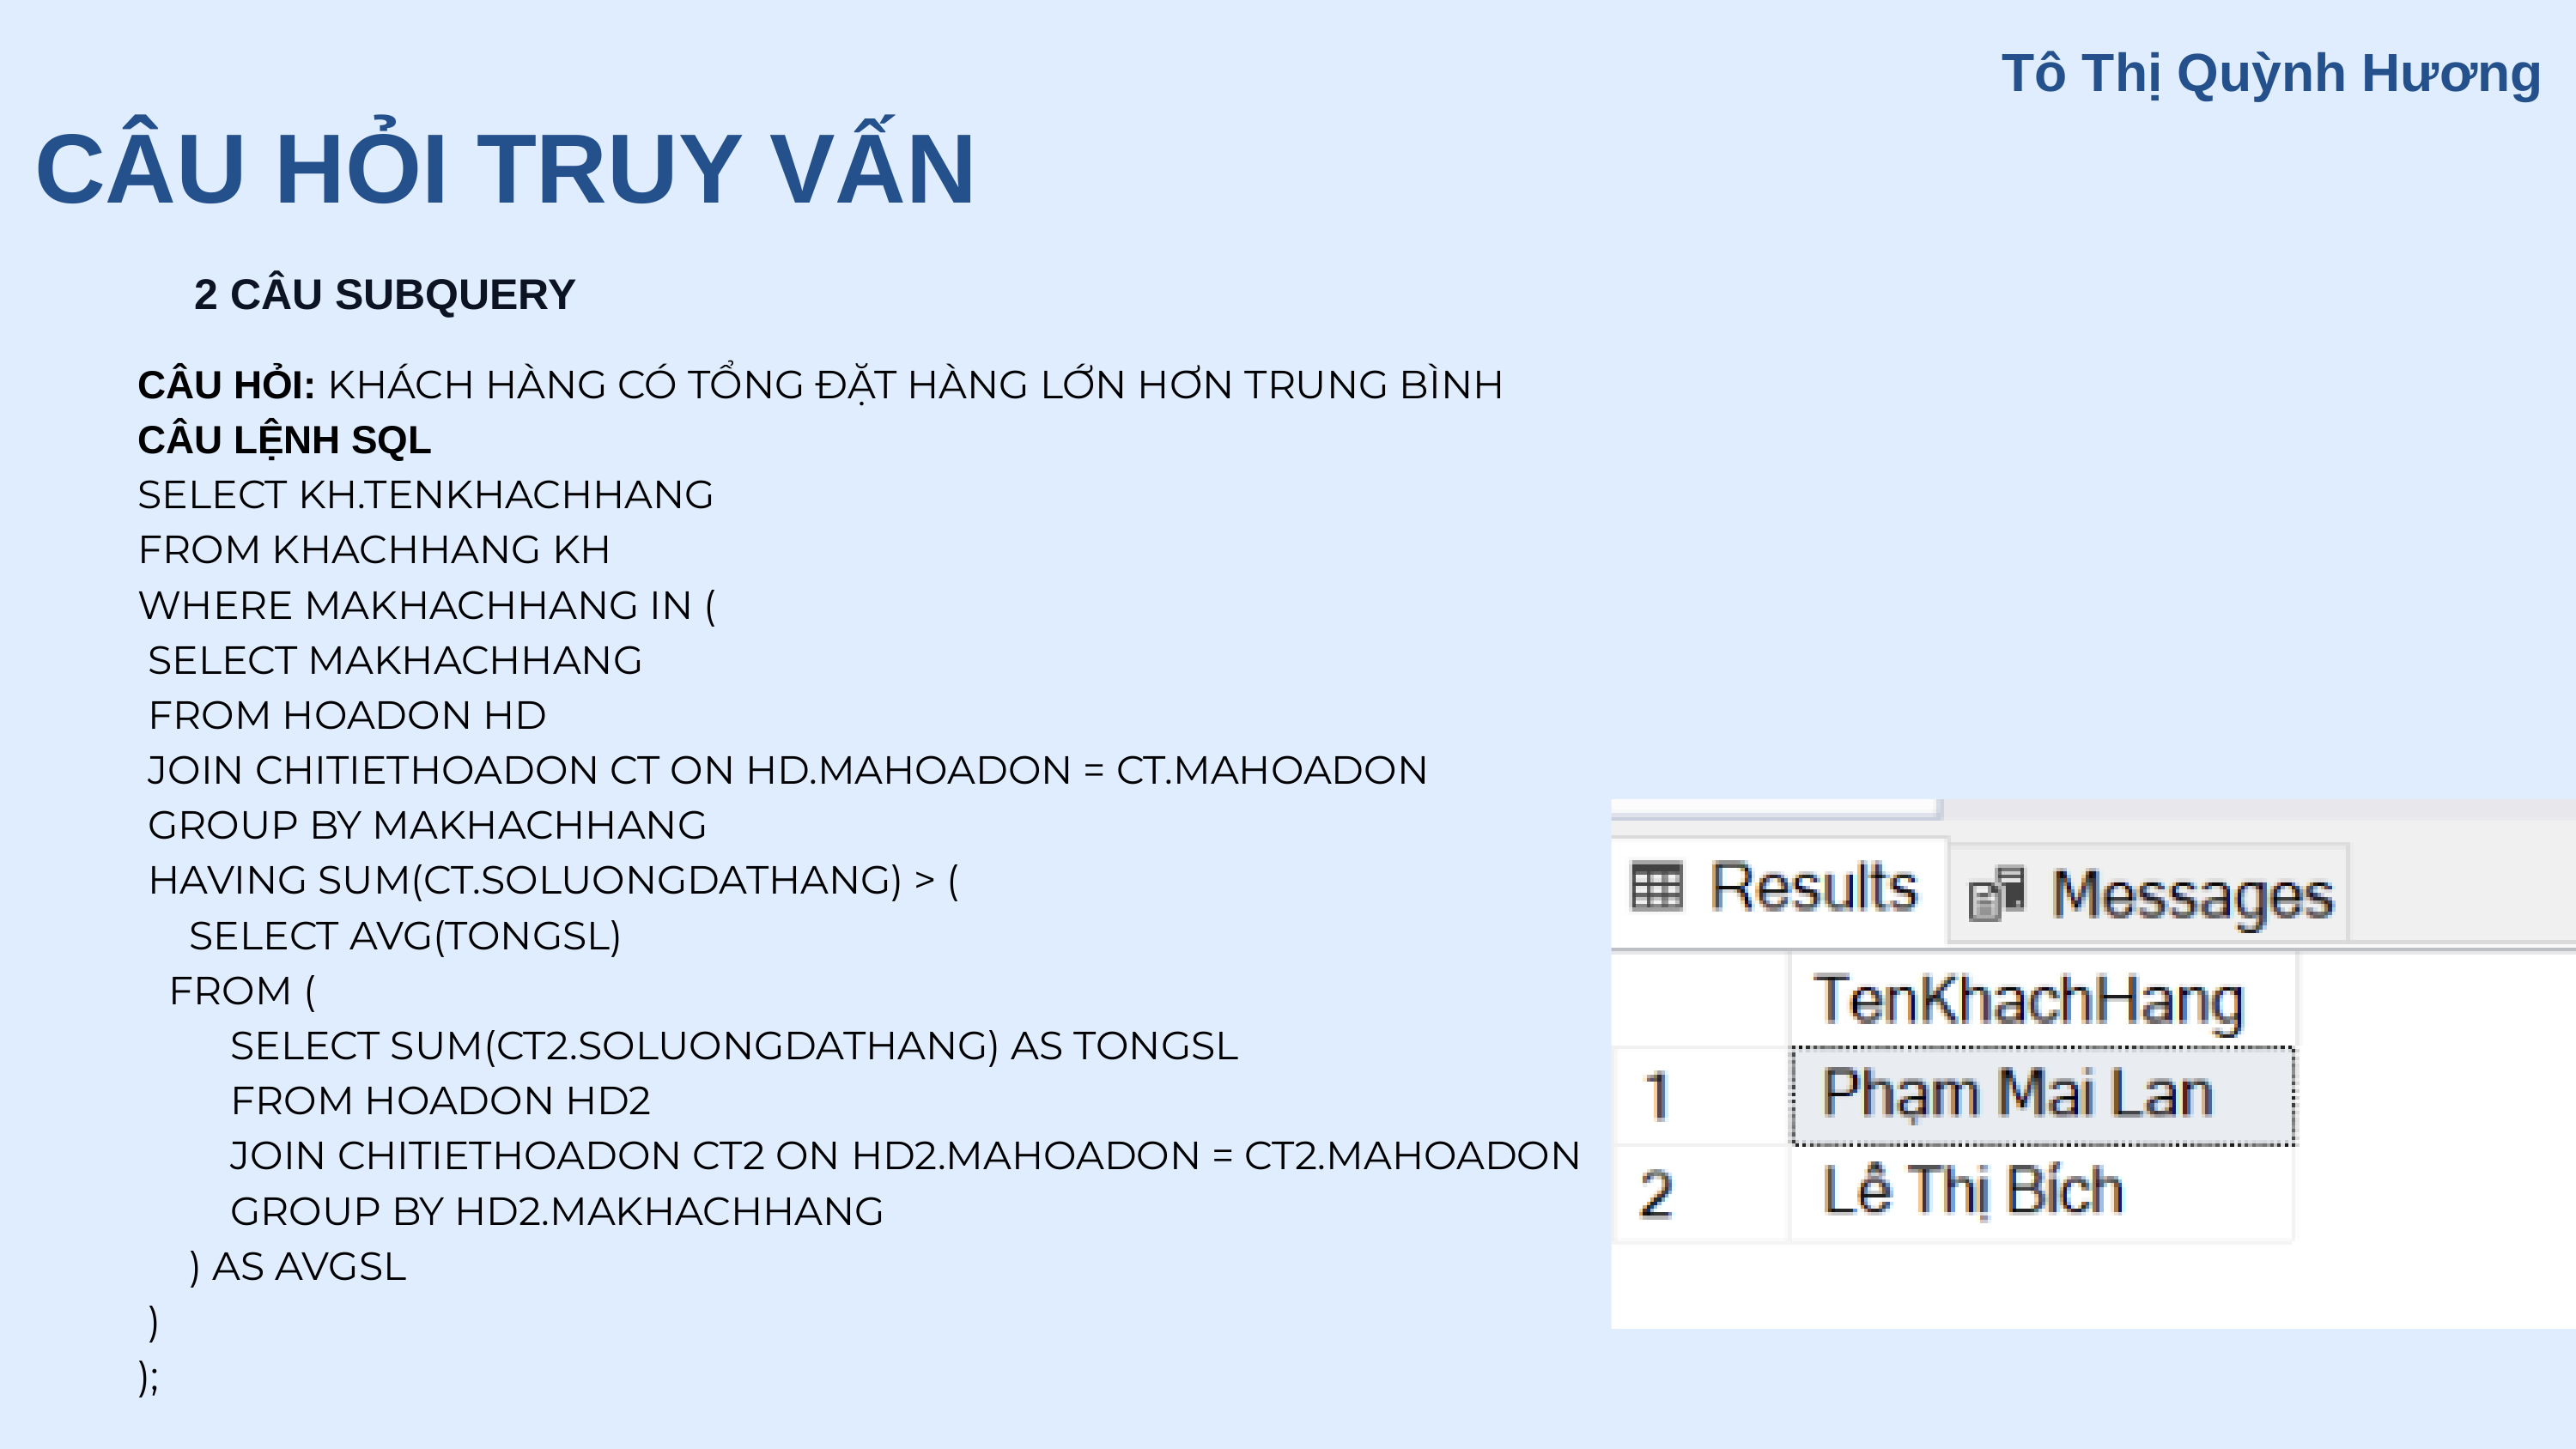

Tô Thị Quỳnh Hương
CÂU HỎI TRUY VẤN

2 CÂU SUBQUERY

CÂU HỎI: KHÁCH HÀNG CÓ TỔNG ĐẶT HÀNG LỚN HƠN TRUNG BÌNH
CÂU LỆNH SQL
SELECT KH.TENKHACHHANG
FROM KHACHHANG KH
WHERE MAKHACHHANG IN (
 SELECT MAKHACHHANG
 FROM HOADON HD
 JOIN CHITIETHOADON CT ON HD.MAHOADON = CT.MAHOADON
 GROUP BY MAKHACHHANG
 HAVING SUM(CT.SOLUONGDATHANG) > (
     SELECT AVG(TONGSL)
   FROM (
         SELECT SUM(CT2.SOLUONGDATHANG) AS TONGSL
         FROM HOADON HD2
         JOIN CHITIETHOADON CT2 ON HD2.MAHOADON = CT2.MAHOADON
         GROUP BY HD2.MAKHACHHANG
     ) AS AVGSL
 )
);